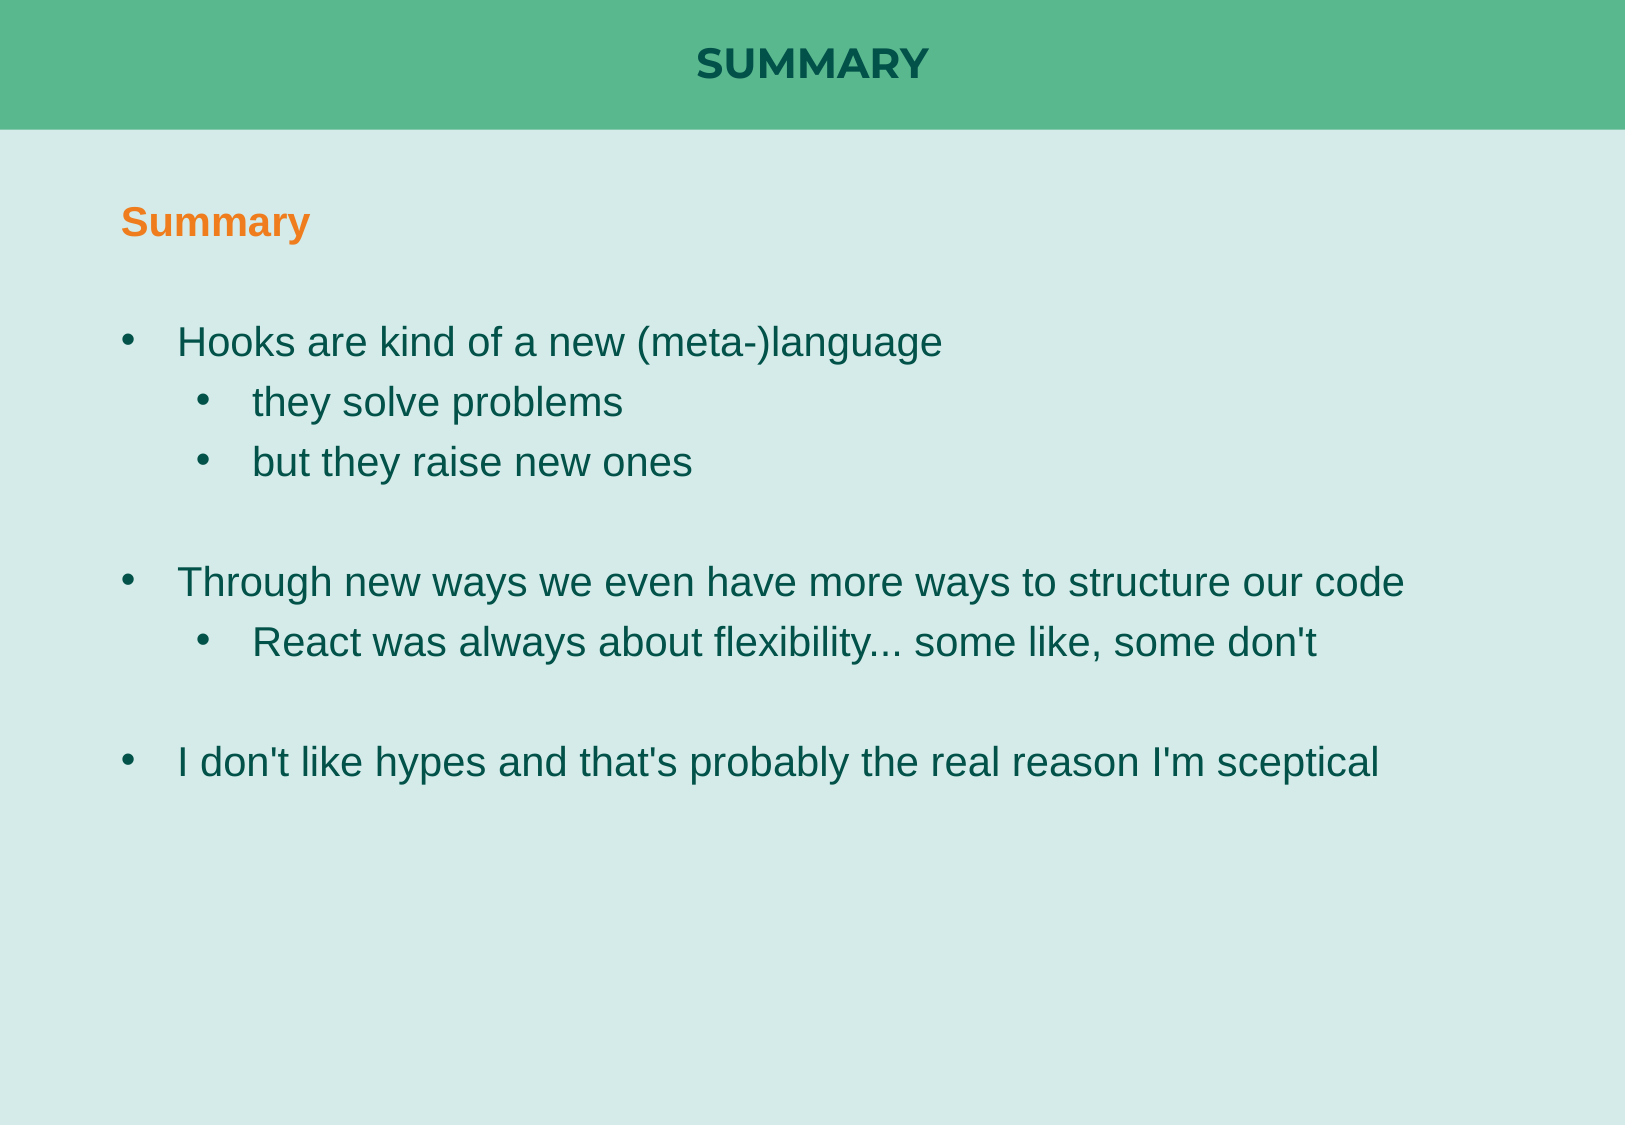

# Summary
Summary

Hooks are kind of a new (meta-)language
they solve problems
but they raise new ones

Through new ways we even have more ways to structure our code
React was always about flexibility... some like, some don't

I don't like hypes and that's probably the real reason I'm sceptical